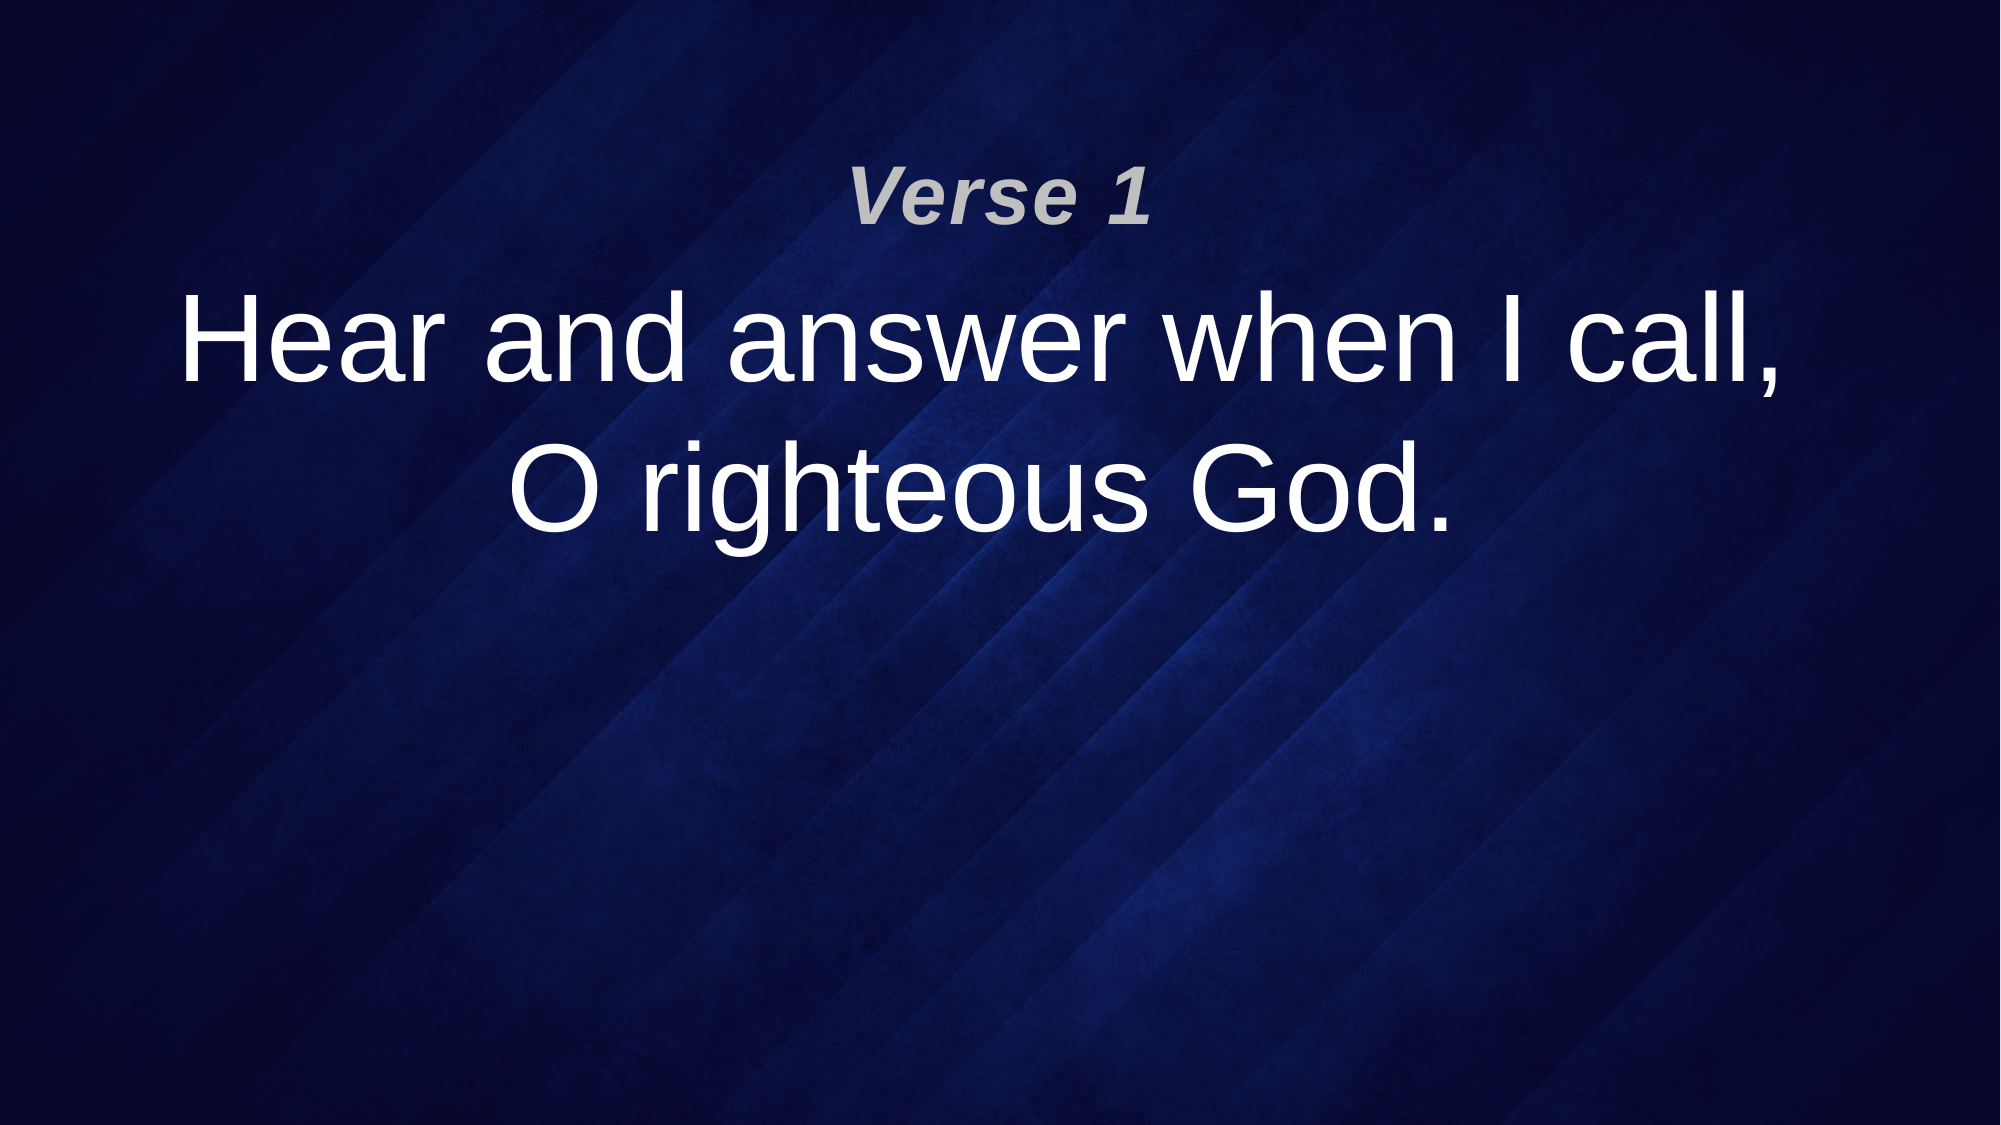

Verse 1
# Hear and answer when I call, O righteous God.